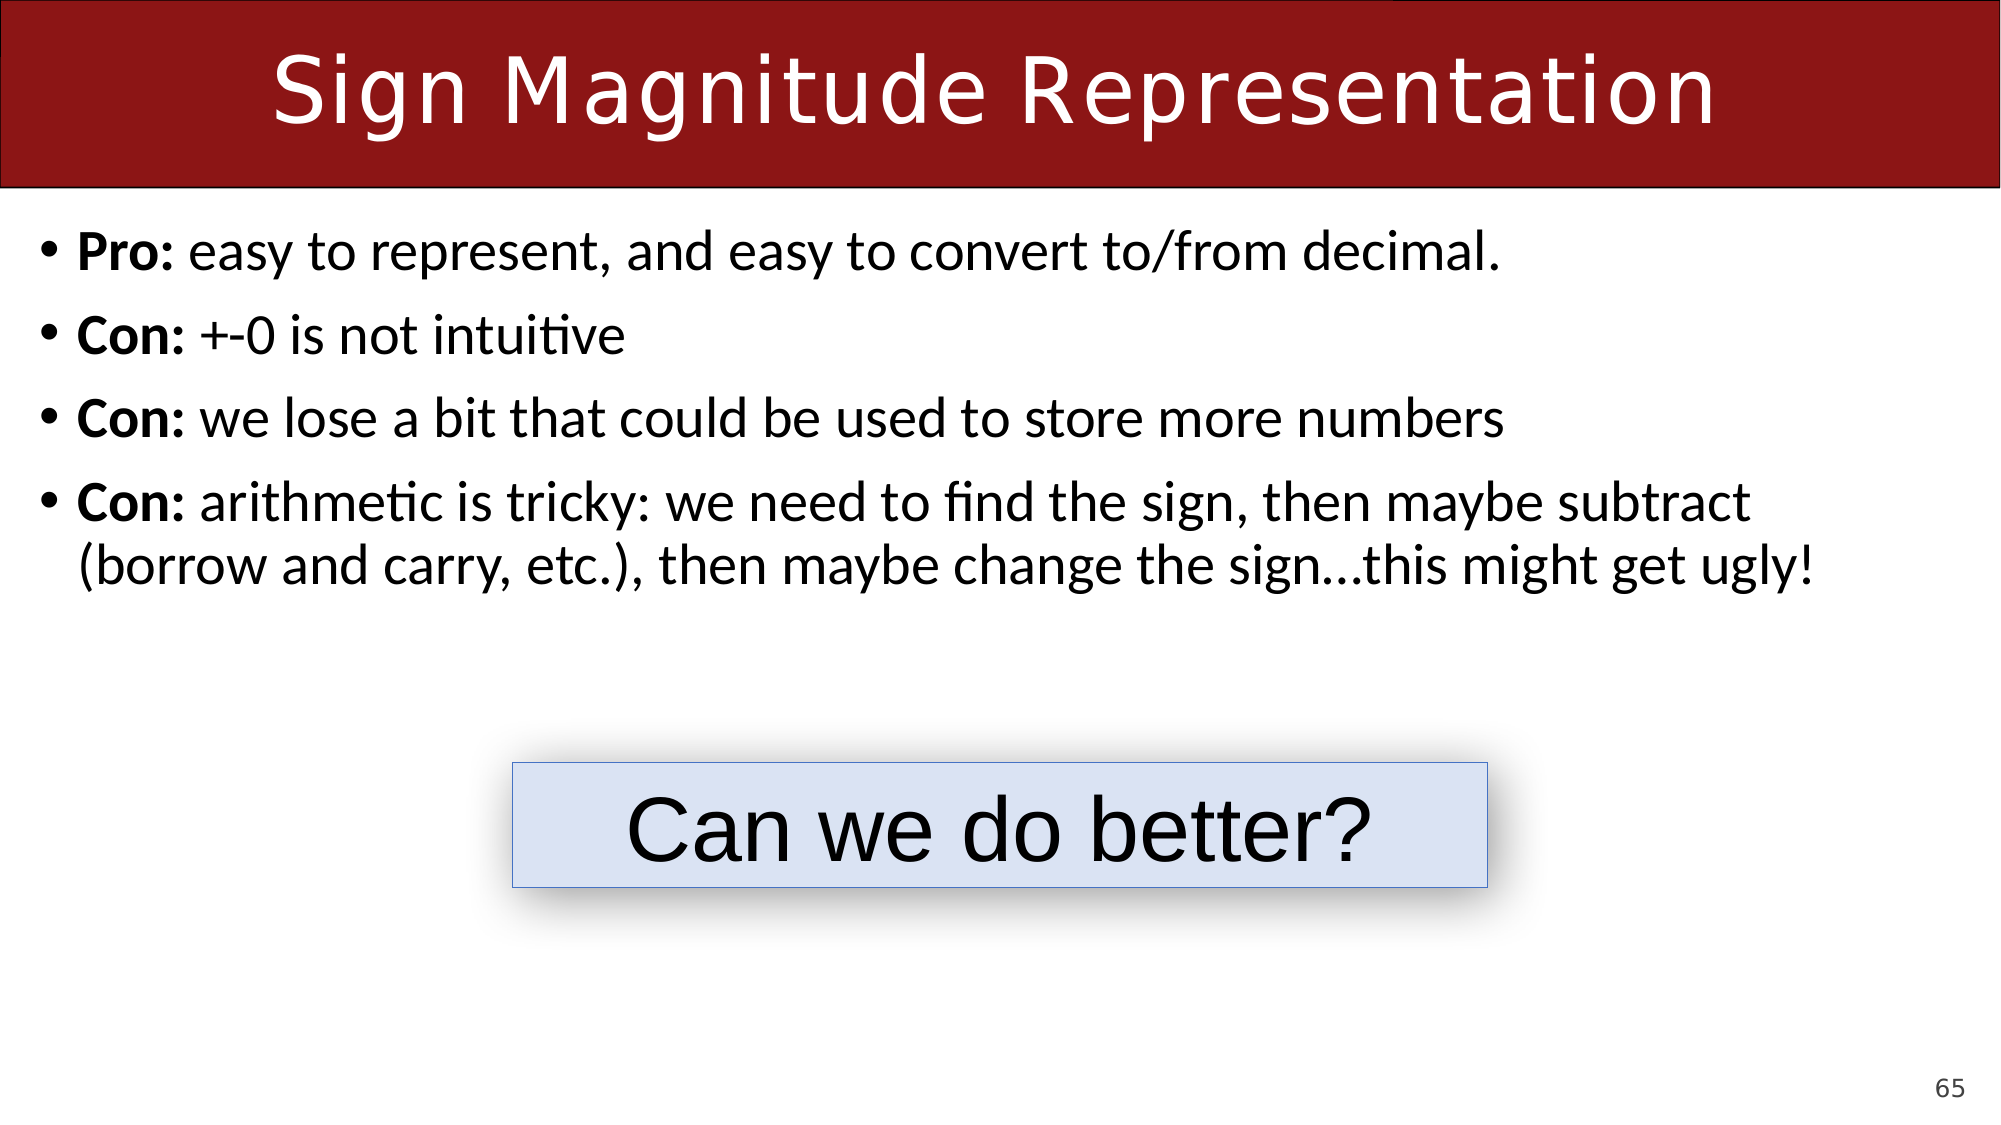

# Sign Magnitude Representation
Pro: easy to represent, and easy to convert to/from decimal.
Con: +-0 is not intuitive
Con: we lose a bit that could be used to store more numbers
Con: arithmetic is tricky: we need to find the sign, then maybe subtract (borrow and carry, etc.), then maybe change the sign…this might get ugly!

Can we do better?